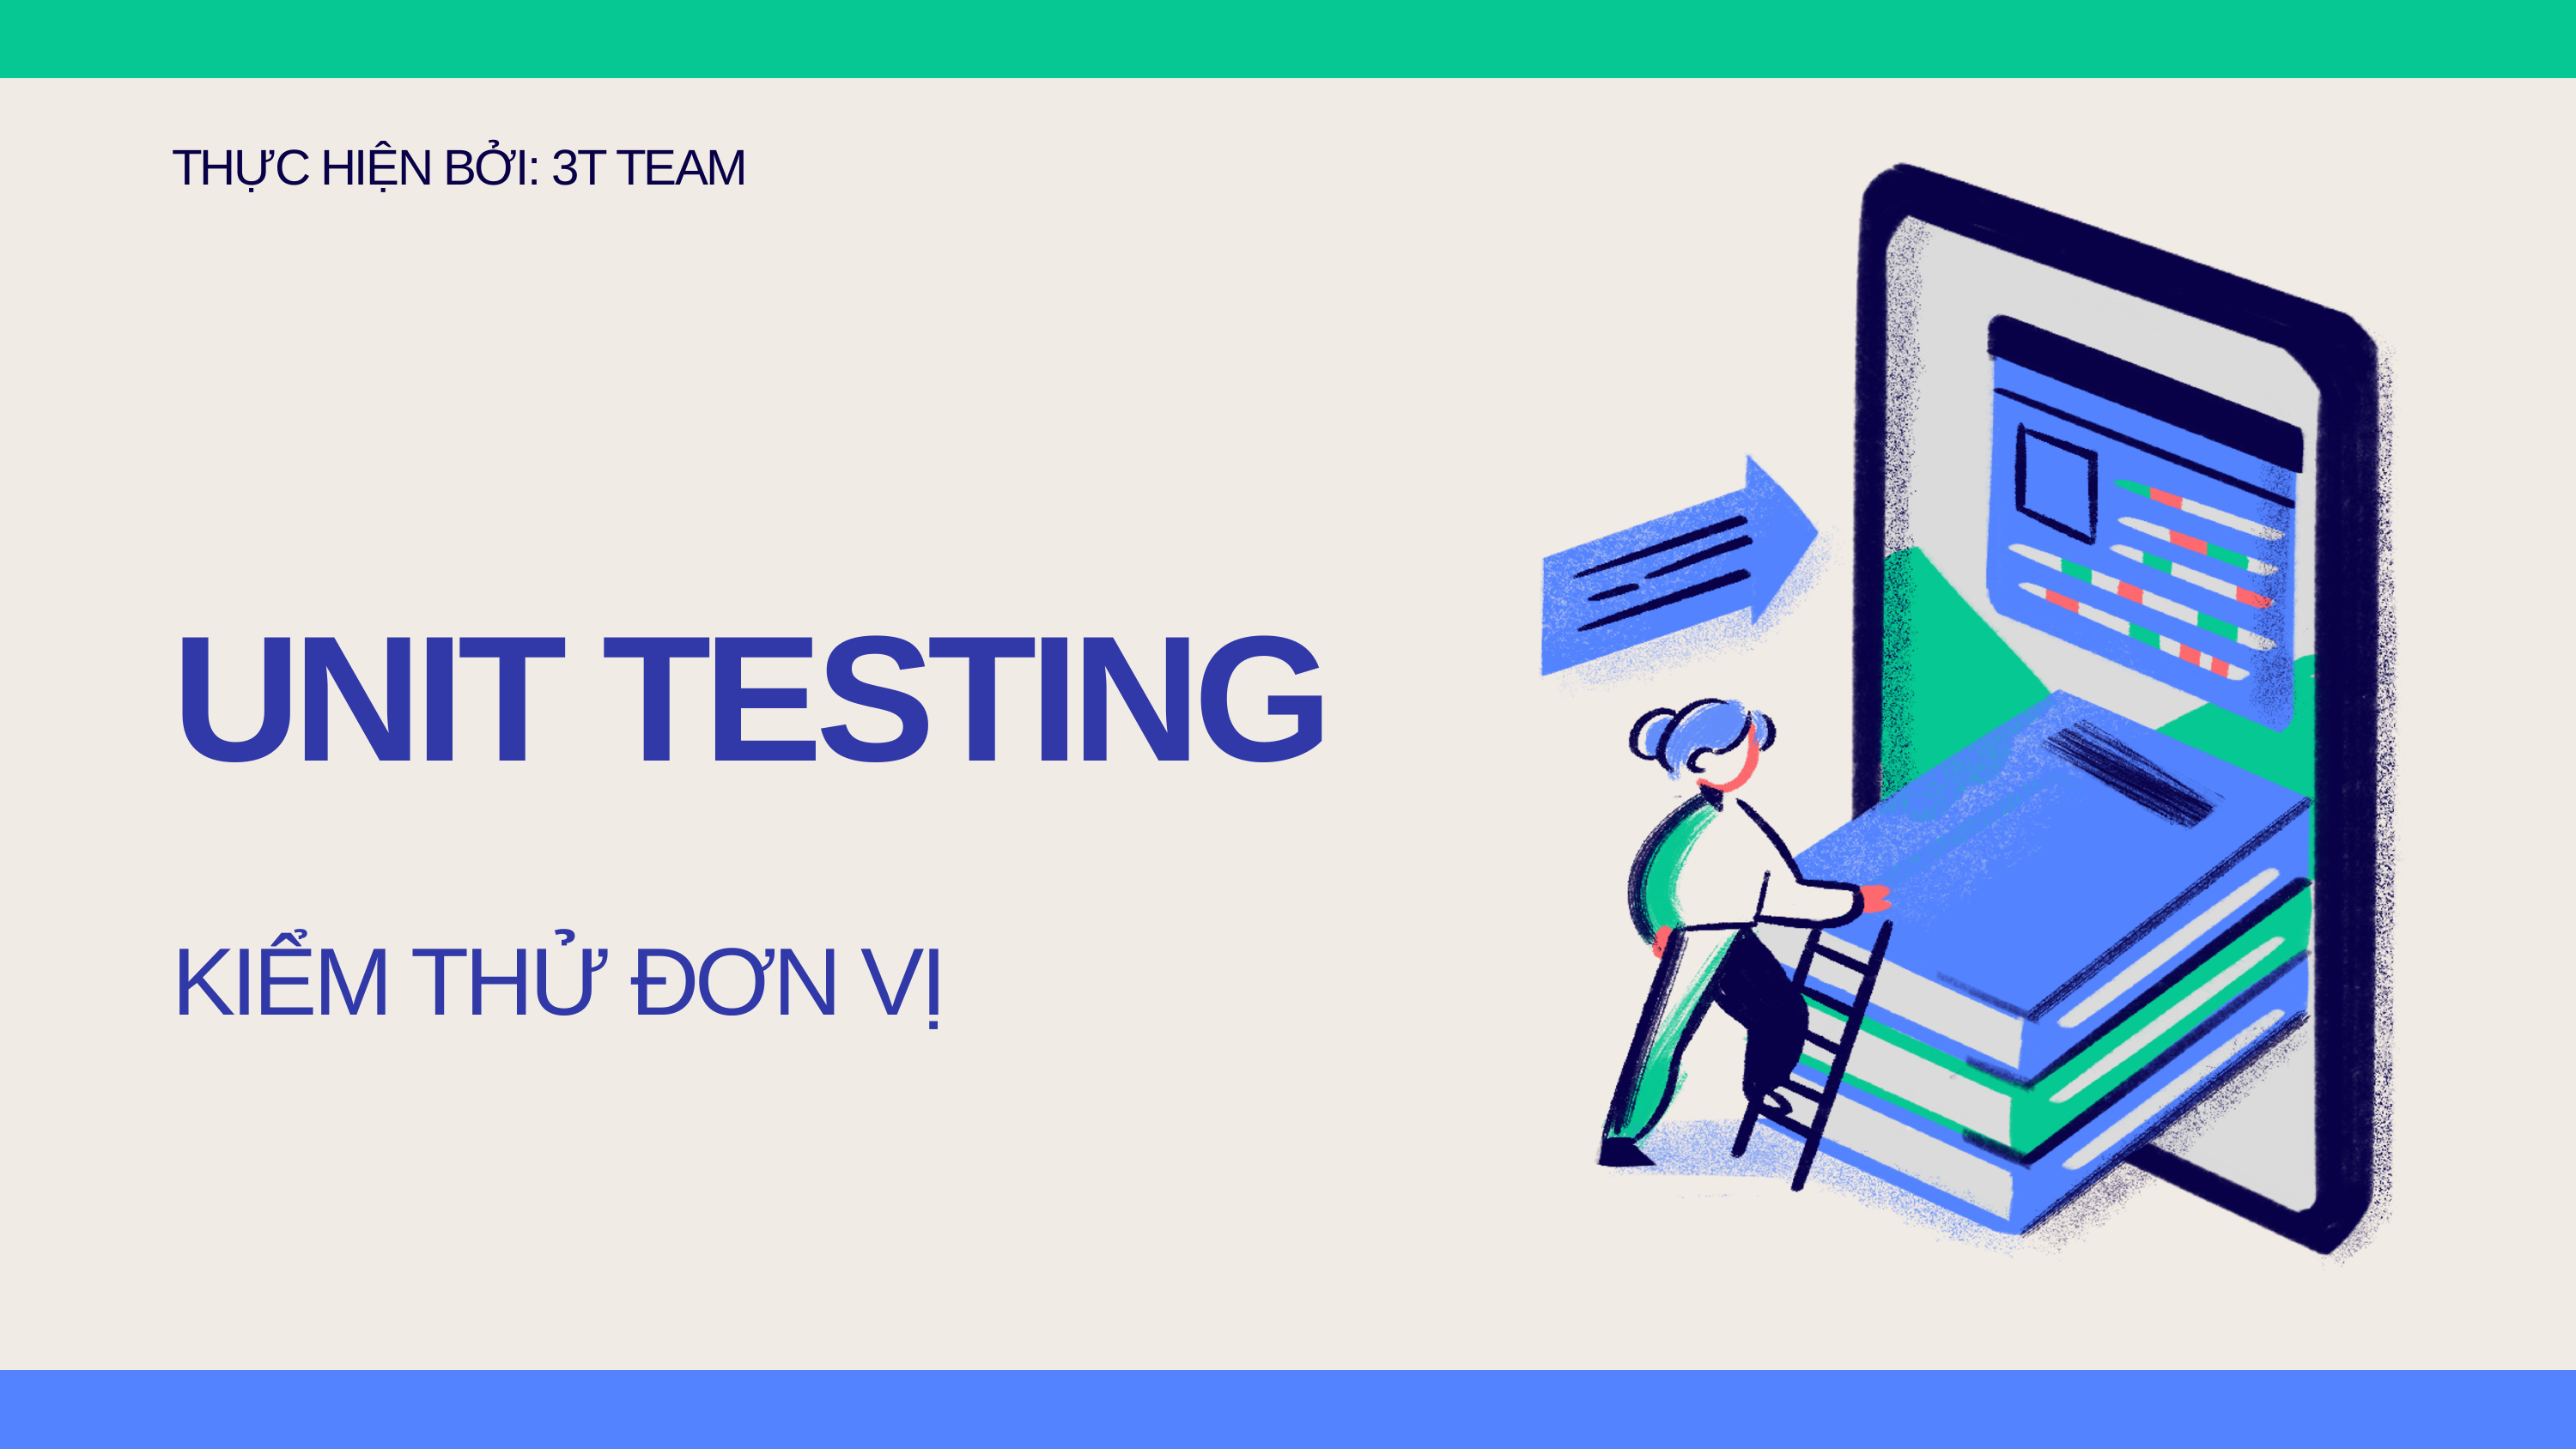

THỰC HIỆN BỞI: 3T TEAM

UNIT TESTING
KIỂM THỬ ĐƠN VỊ